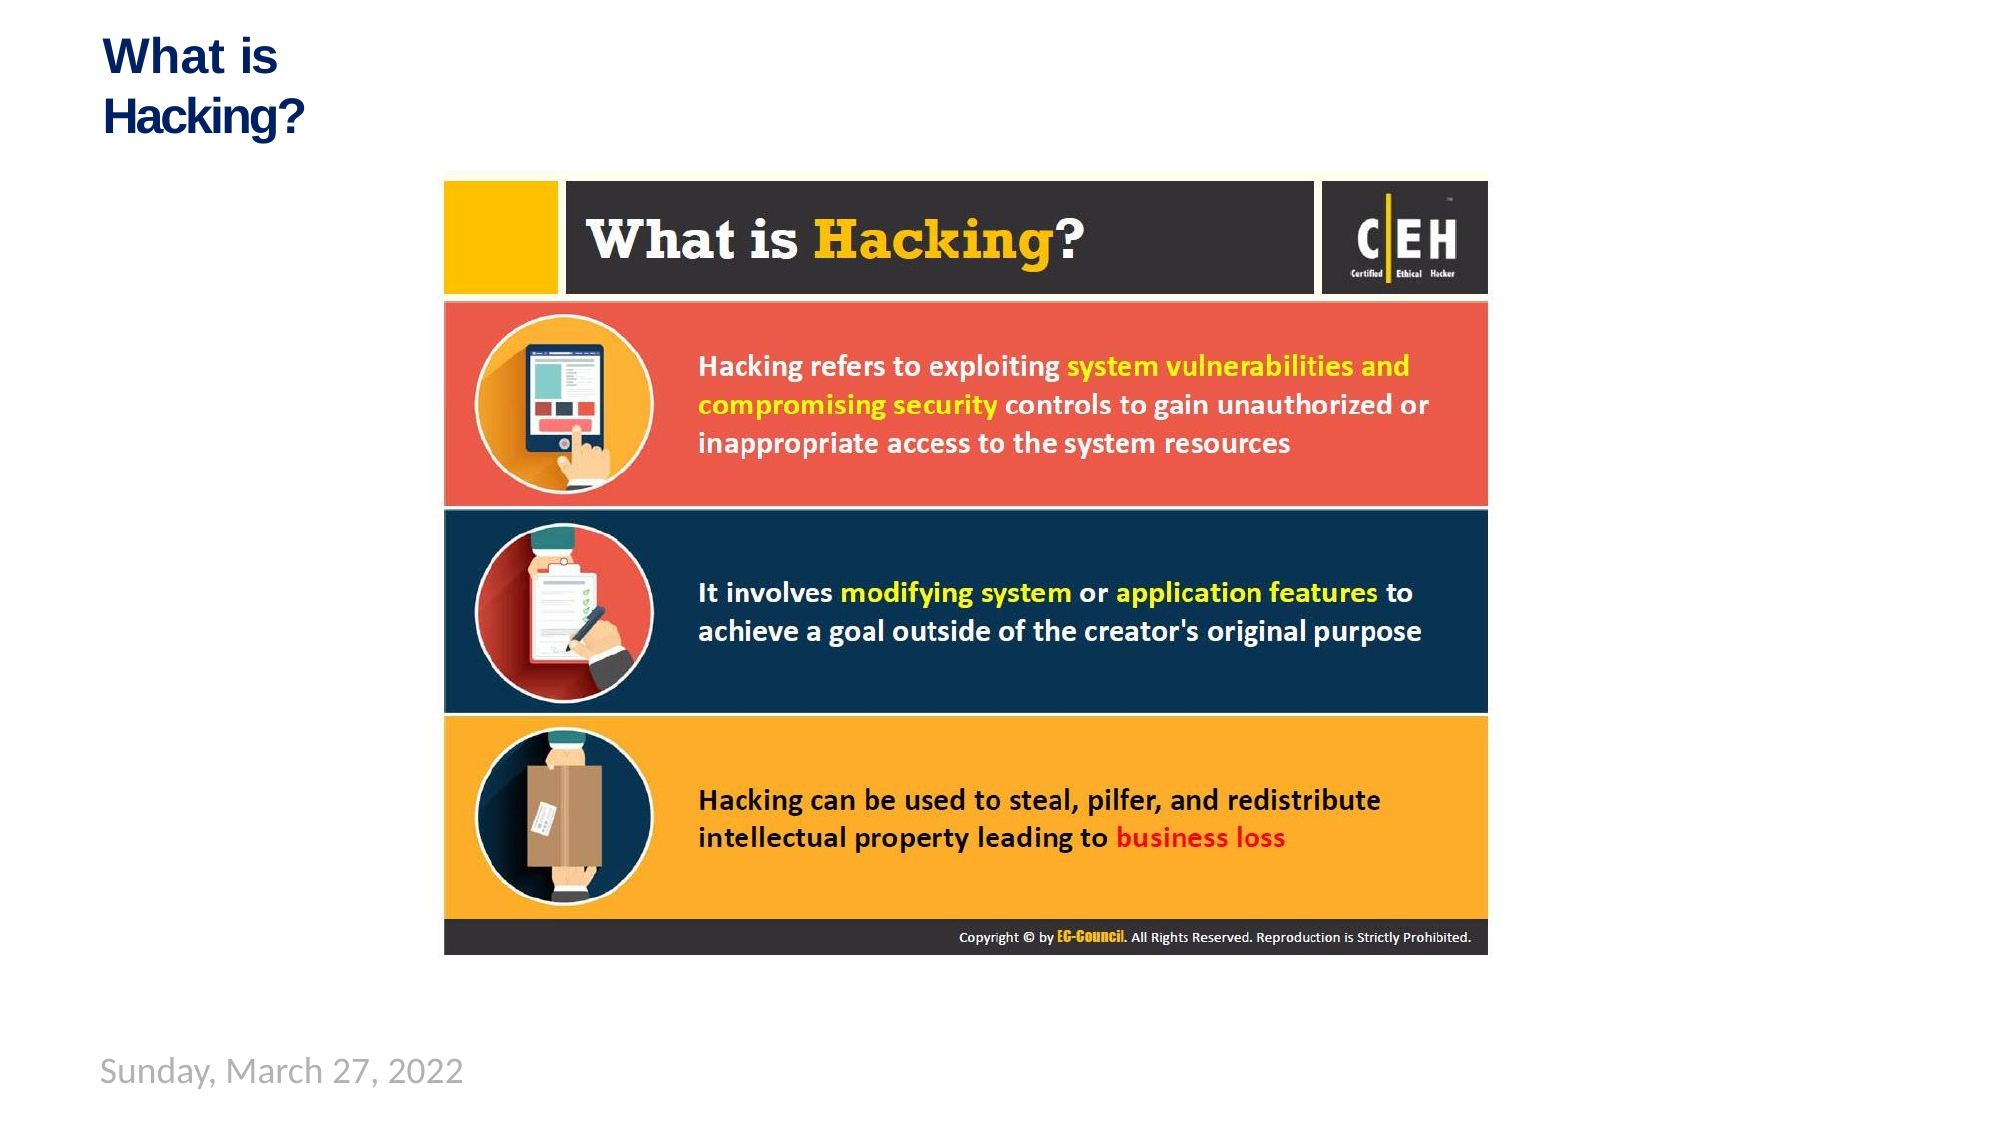

# What is Hacking?

Sunday, March 27, 2022
4